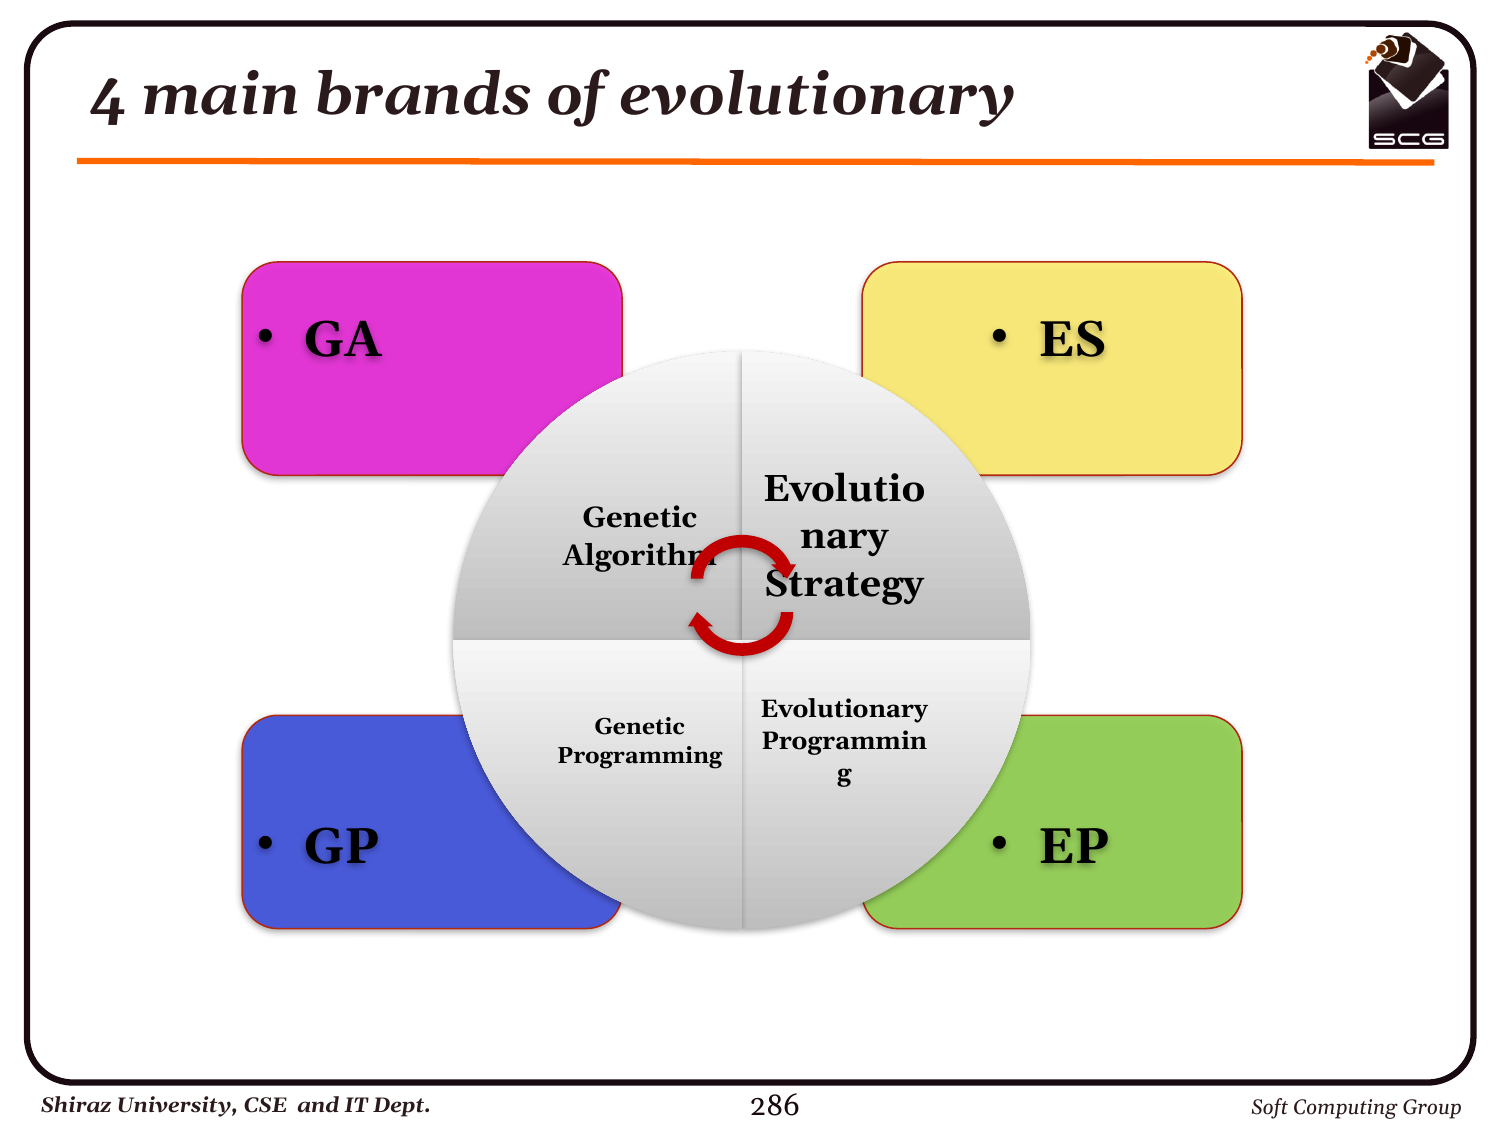

# 4 main brands of evolutionary
Genetic Algorithm
GA
Evolutionary Strategy
ES
Evolutionary Programming
EP
Genetic Programming
GP
286